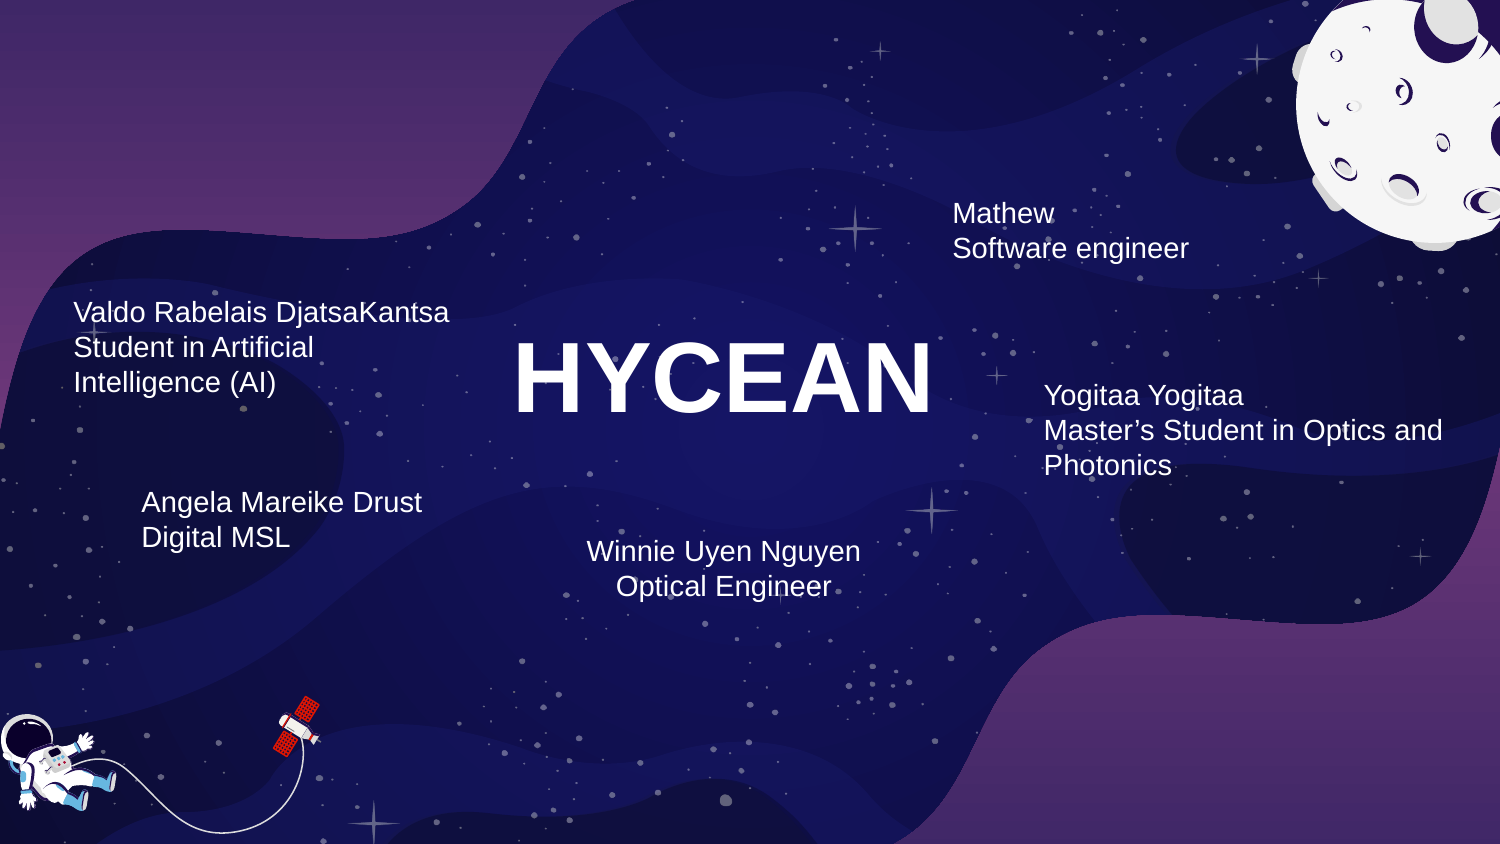

Mathew
Software engineer
# HYCEAN
Valdo Rabelais DjatsaKantsa
Student in Artificial Intelligence (AI)
Yogitaa Yogitaa
Master’s Student in Optics and Photonics
Angela Mareike Drust
Digital MSL
Winnie Uyen Nguyen
Optical Engineer